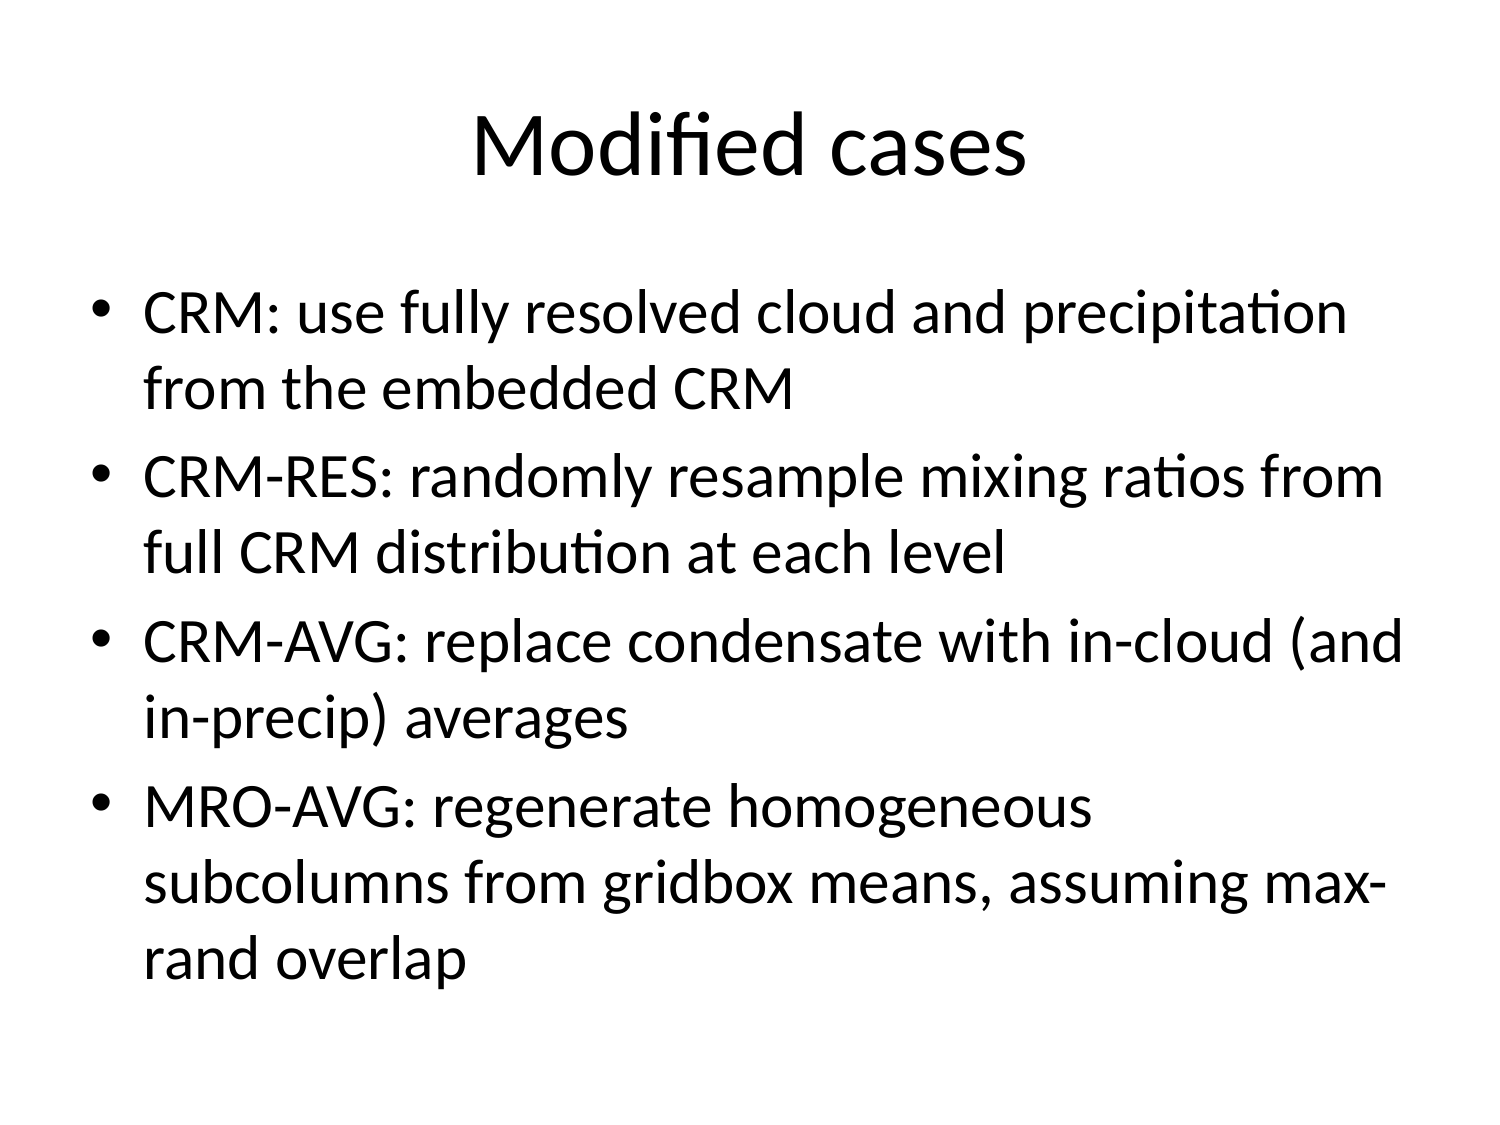

# Modified cases
CRM: use fully resolved cloud and precipitation from the embedded CRM
CRM-RES: randomly resample mixing ratios from full CRM distribution at each level
CRM-AVG: replace condensate with in-cloud (and in-precip) averages
MRO-AVG: regenerate homogeneous subcolumns from gridbox means, assuming max-rand overlap